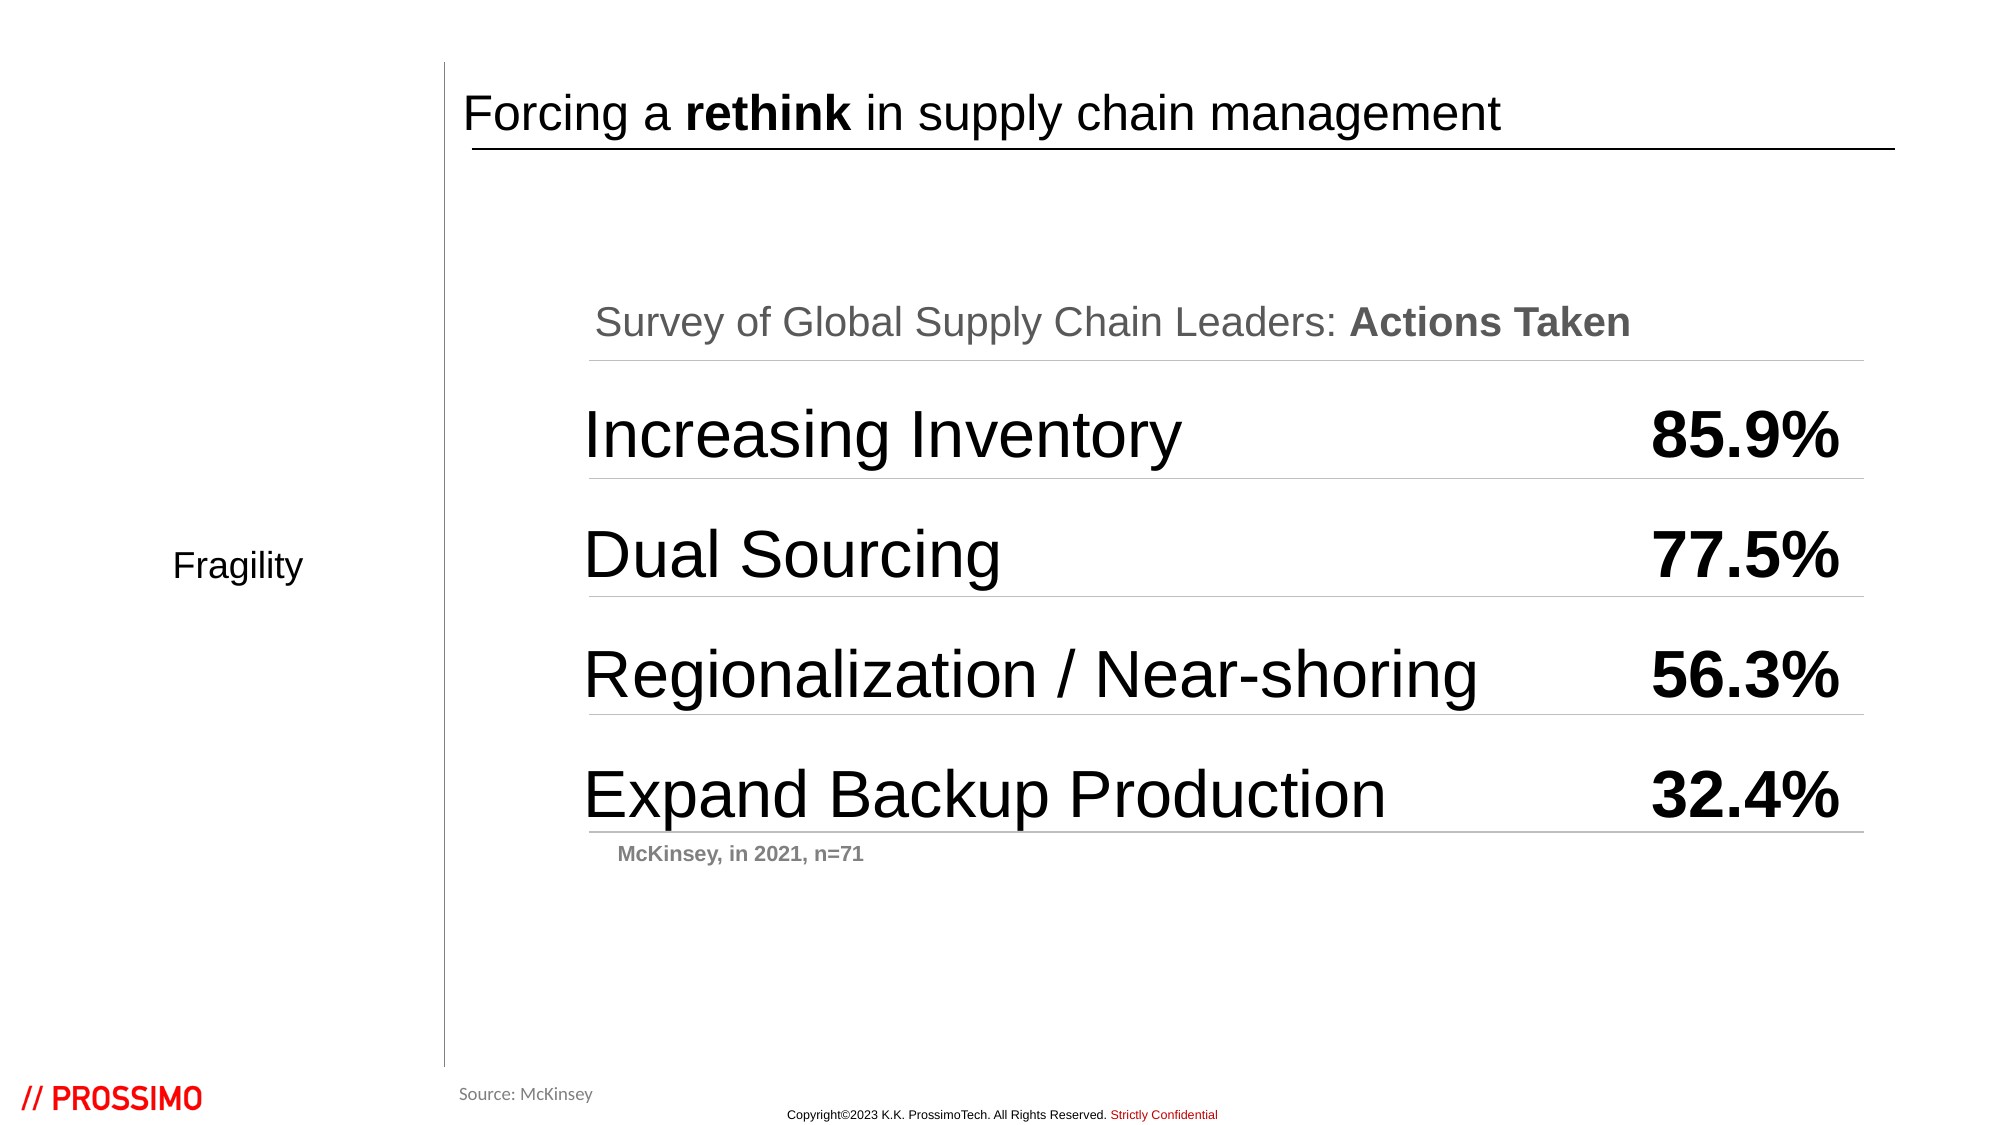

Forcing a rethink in supply chain management
Survey of Global Supply Chain Leaders: Actions Taken
Increasing Inventory
Dual Sourcing
Regionalization / Near-shoring
Expand Backup Production
McKinsey, in 2021, n=71
85.9%
77.5%
56.3%
32.4%
Fragility
Source: McKinsey